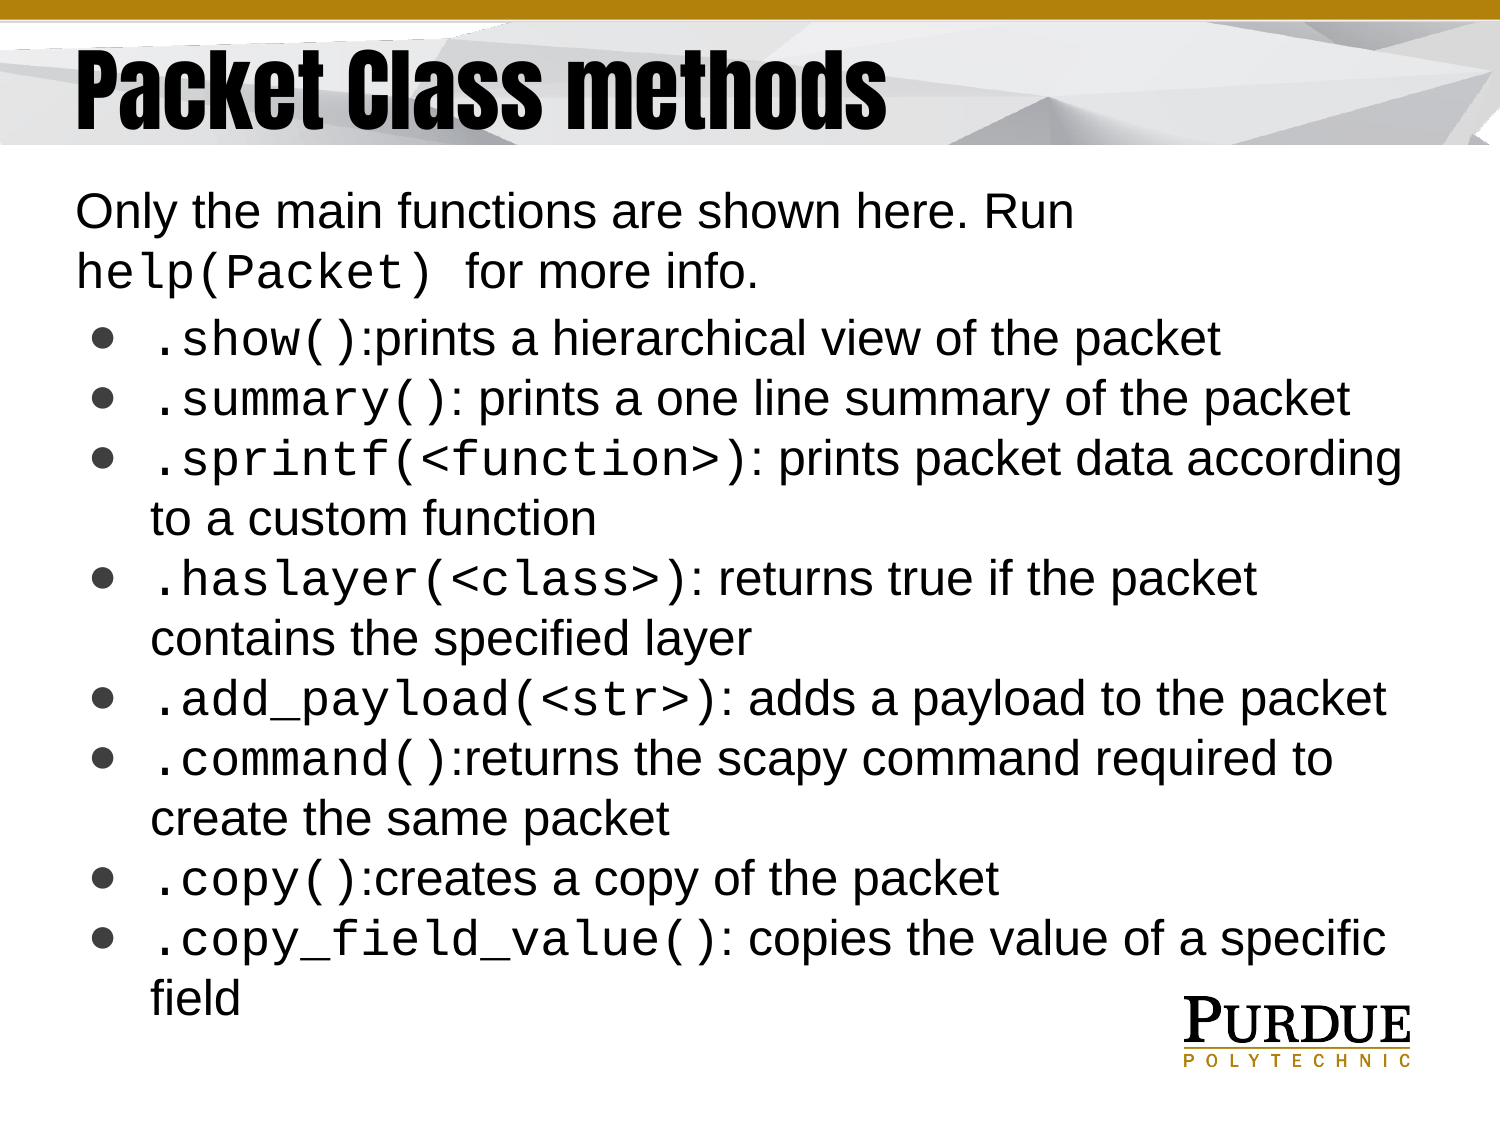

Packet Class methods
Only the main functions are shown here. Run help(Packet) for more info.
.show():prints a hierarchical view of the packet
.summary(): prints a one line summary of the packet
.sprintf(<function>): prints packet data according to a custom function
.haslayer(<class>): returns true if the packet contains the specified layer
.add_payload(<str>): adds a payload to the packet
.command():returns the scapy command required to create the same packet
.copy():creates a copy of the packet
.copy_field_value(): copies the value of a specific field